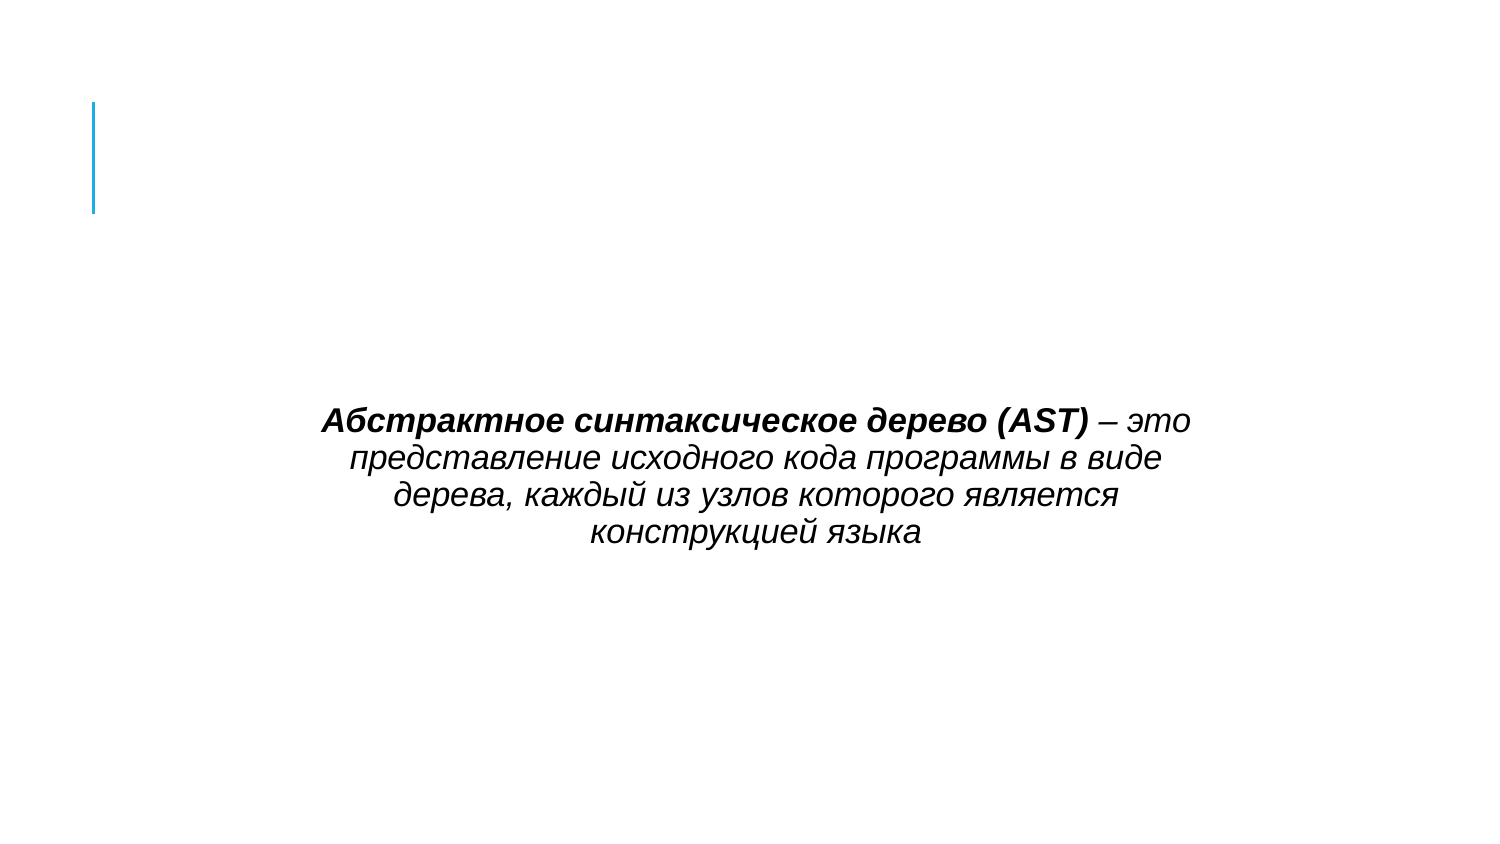

Абстрактное синтаксическое дерево (AST) – это представление исходного кода программы в виде дерева, каждый из узлов которого является конструкцией языка